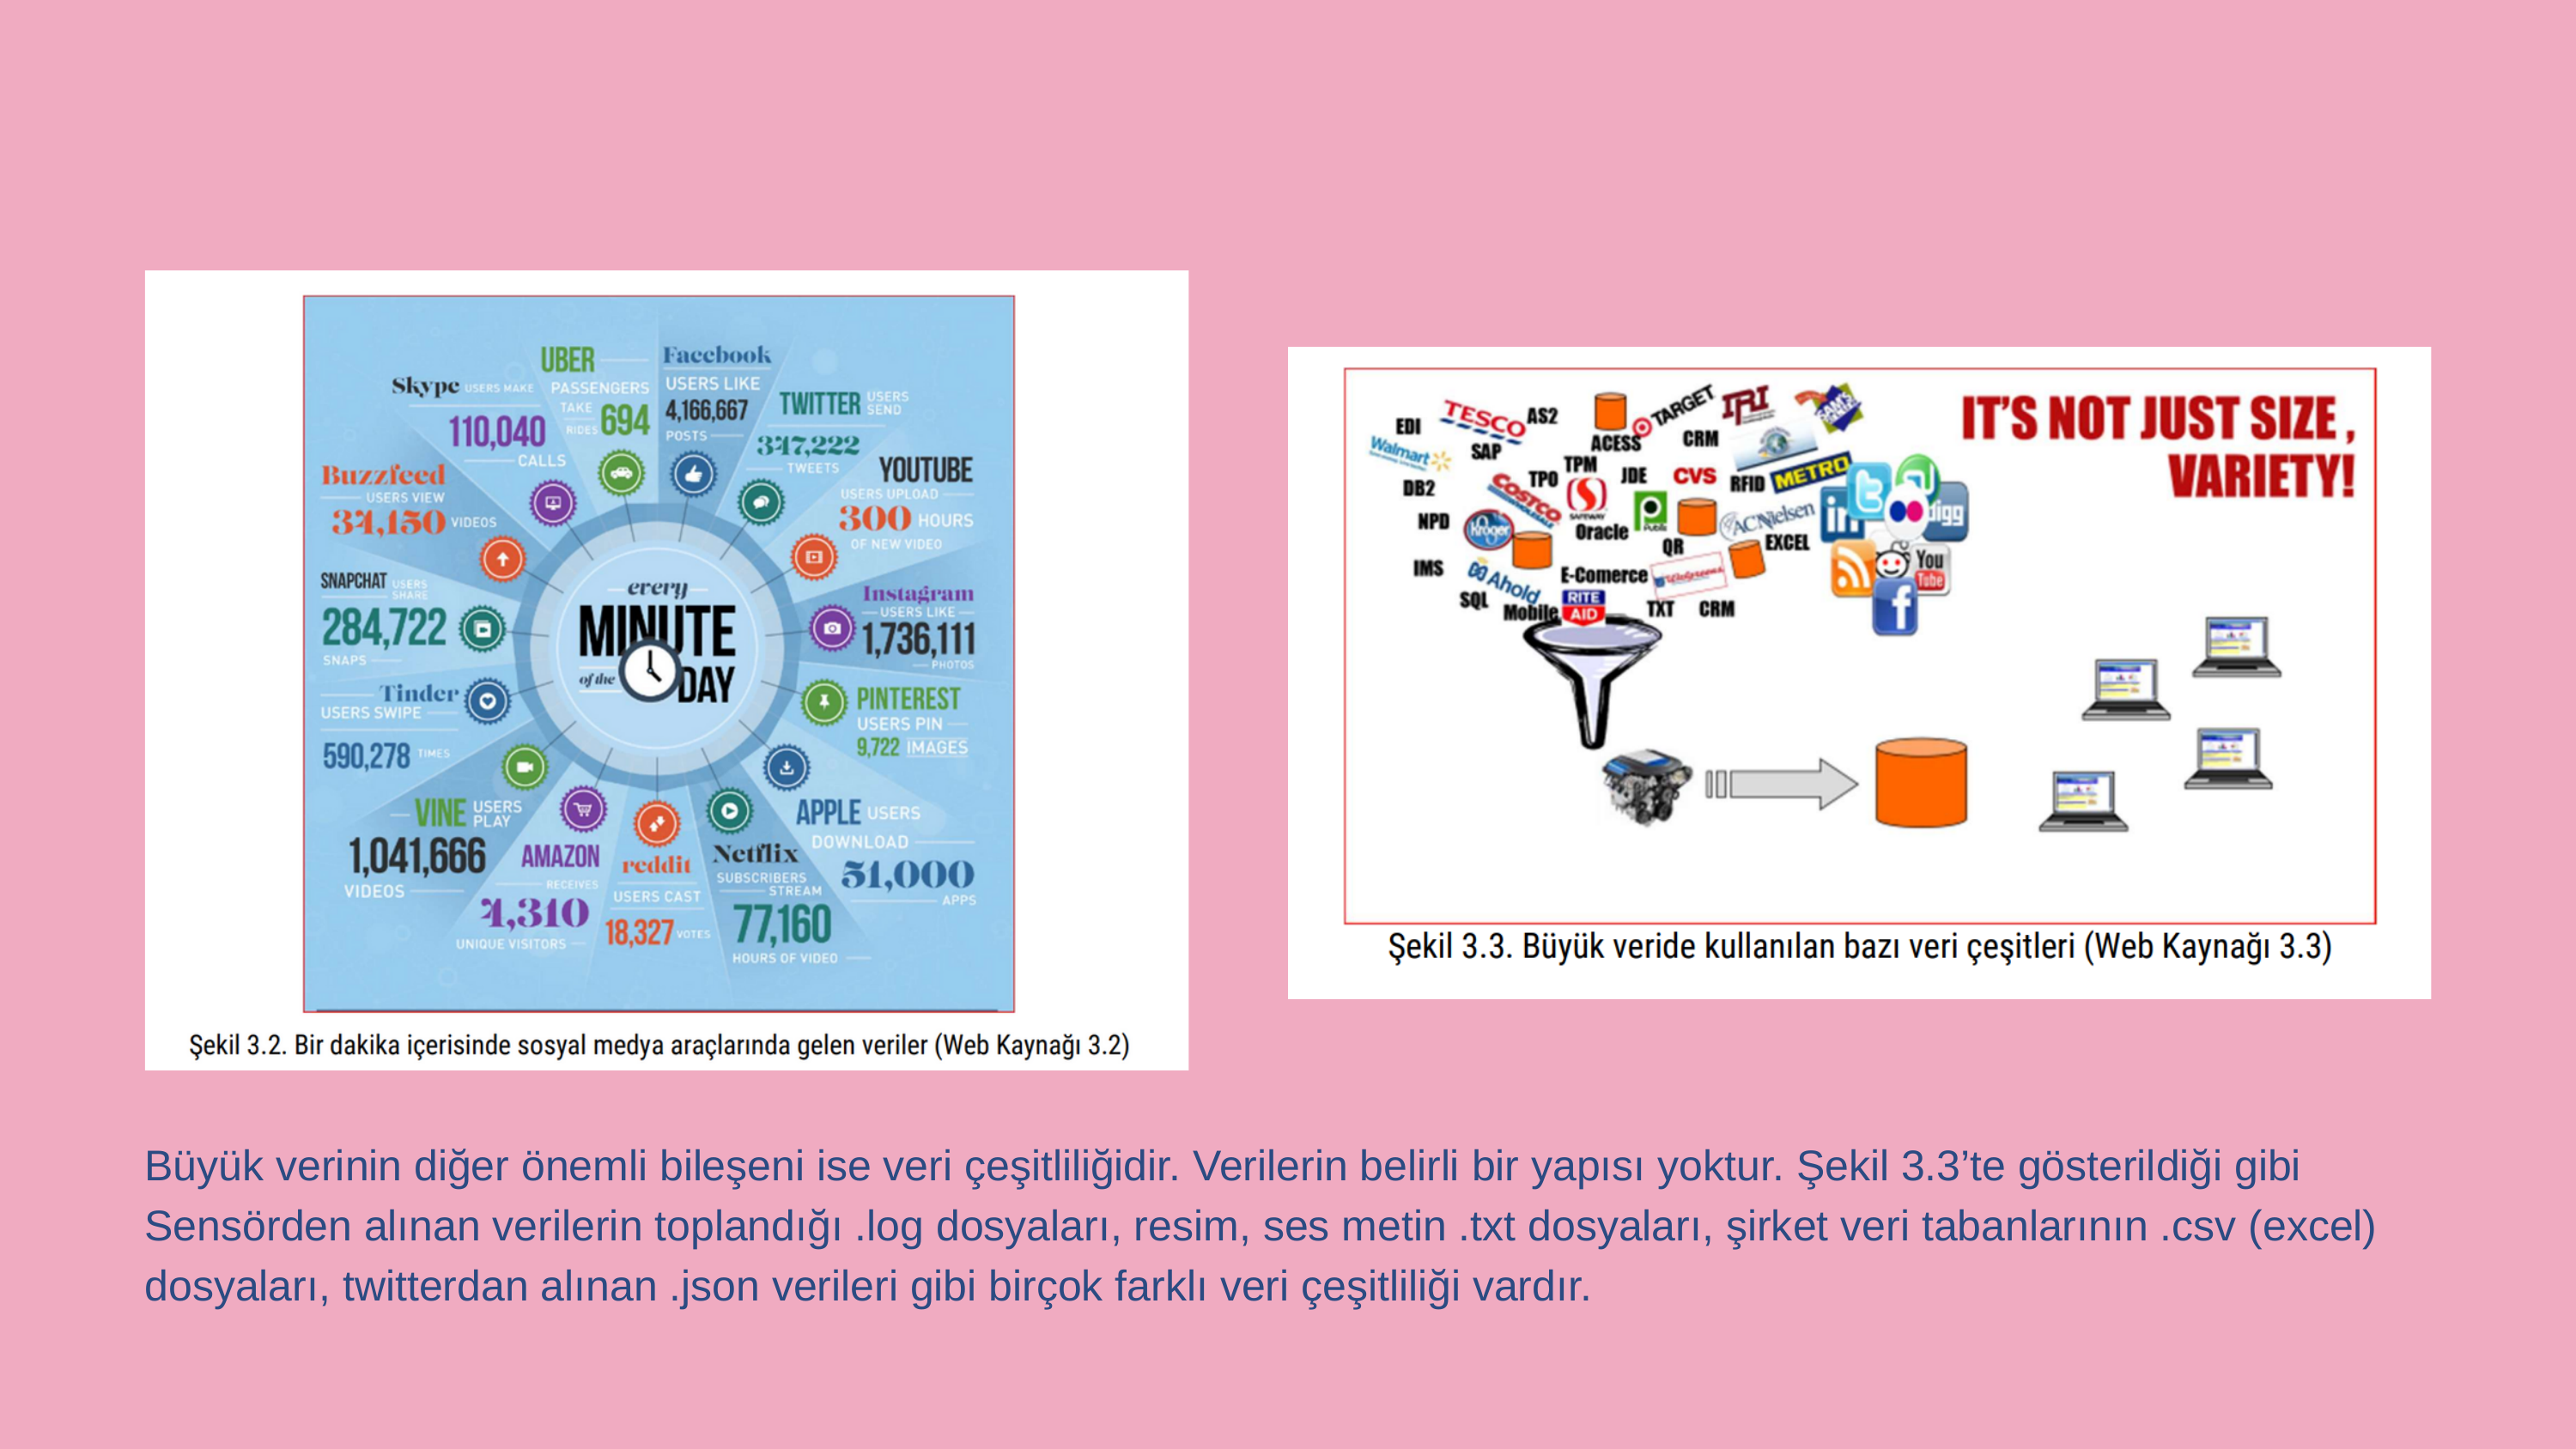

Büyük verinin diğer önemli bileşeni ise veri çeşitliliğidir. Verilerin belirli bir yapısı yoktur. Şekil 3.3’te gösterildiği gibi Sensörden alınan verilerin toplandığı .log dosyaları, resim, ses metin .txt dosyaları, şirket veri tabanlarının .csv (excel) dosyaları, twitterdan alınan .json verileri gibi birçok farklı veri çeşitliliği vardır.